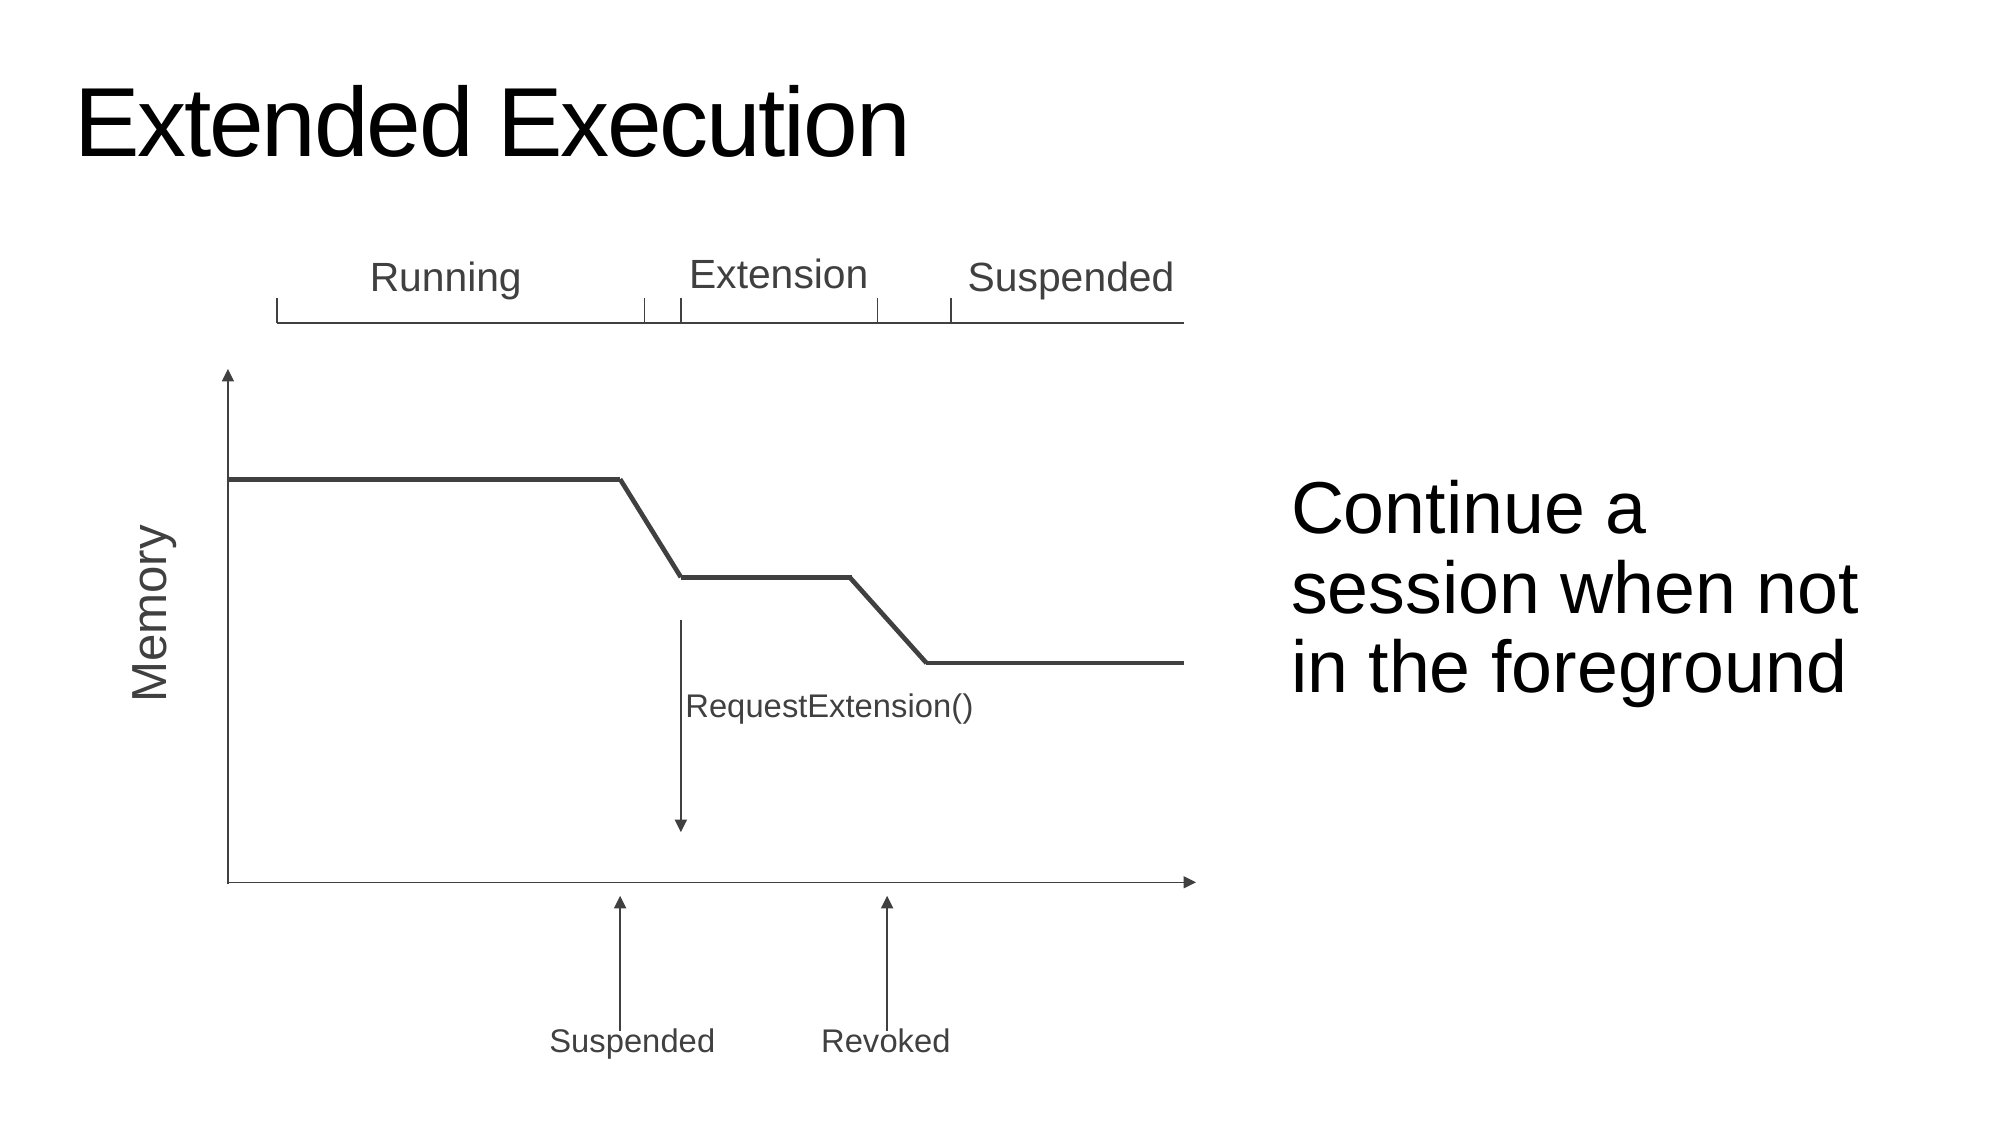

# Extended Execution
Extension
Running
Suspended
Continue a session when not in the foreground
Memory
RequestExtension()
Suspended
Revoked